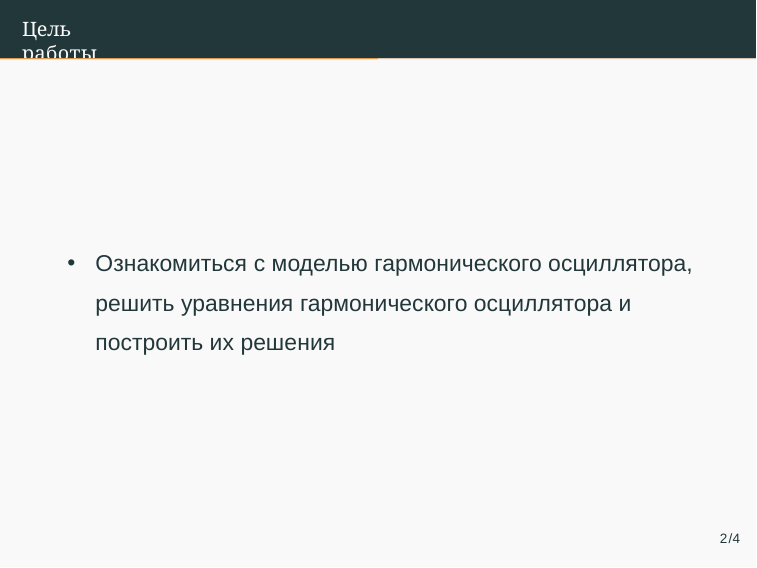

Цель работы

Ознакомиться с моделью гармонического осциллятора, решить уравнения гармонического осциллятора и построить их решения
2/4